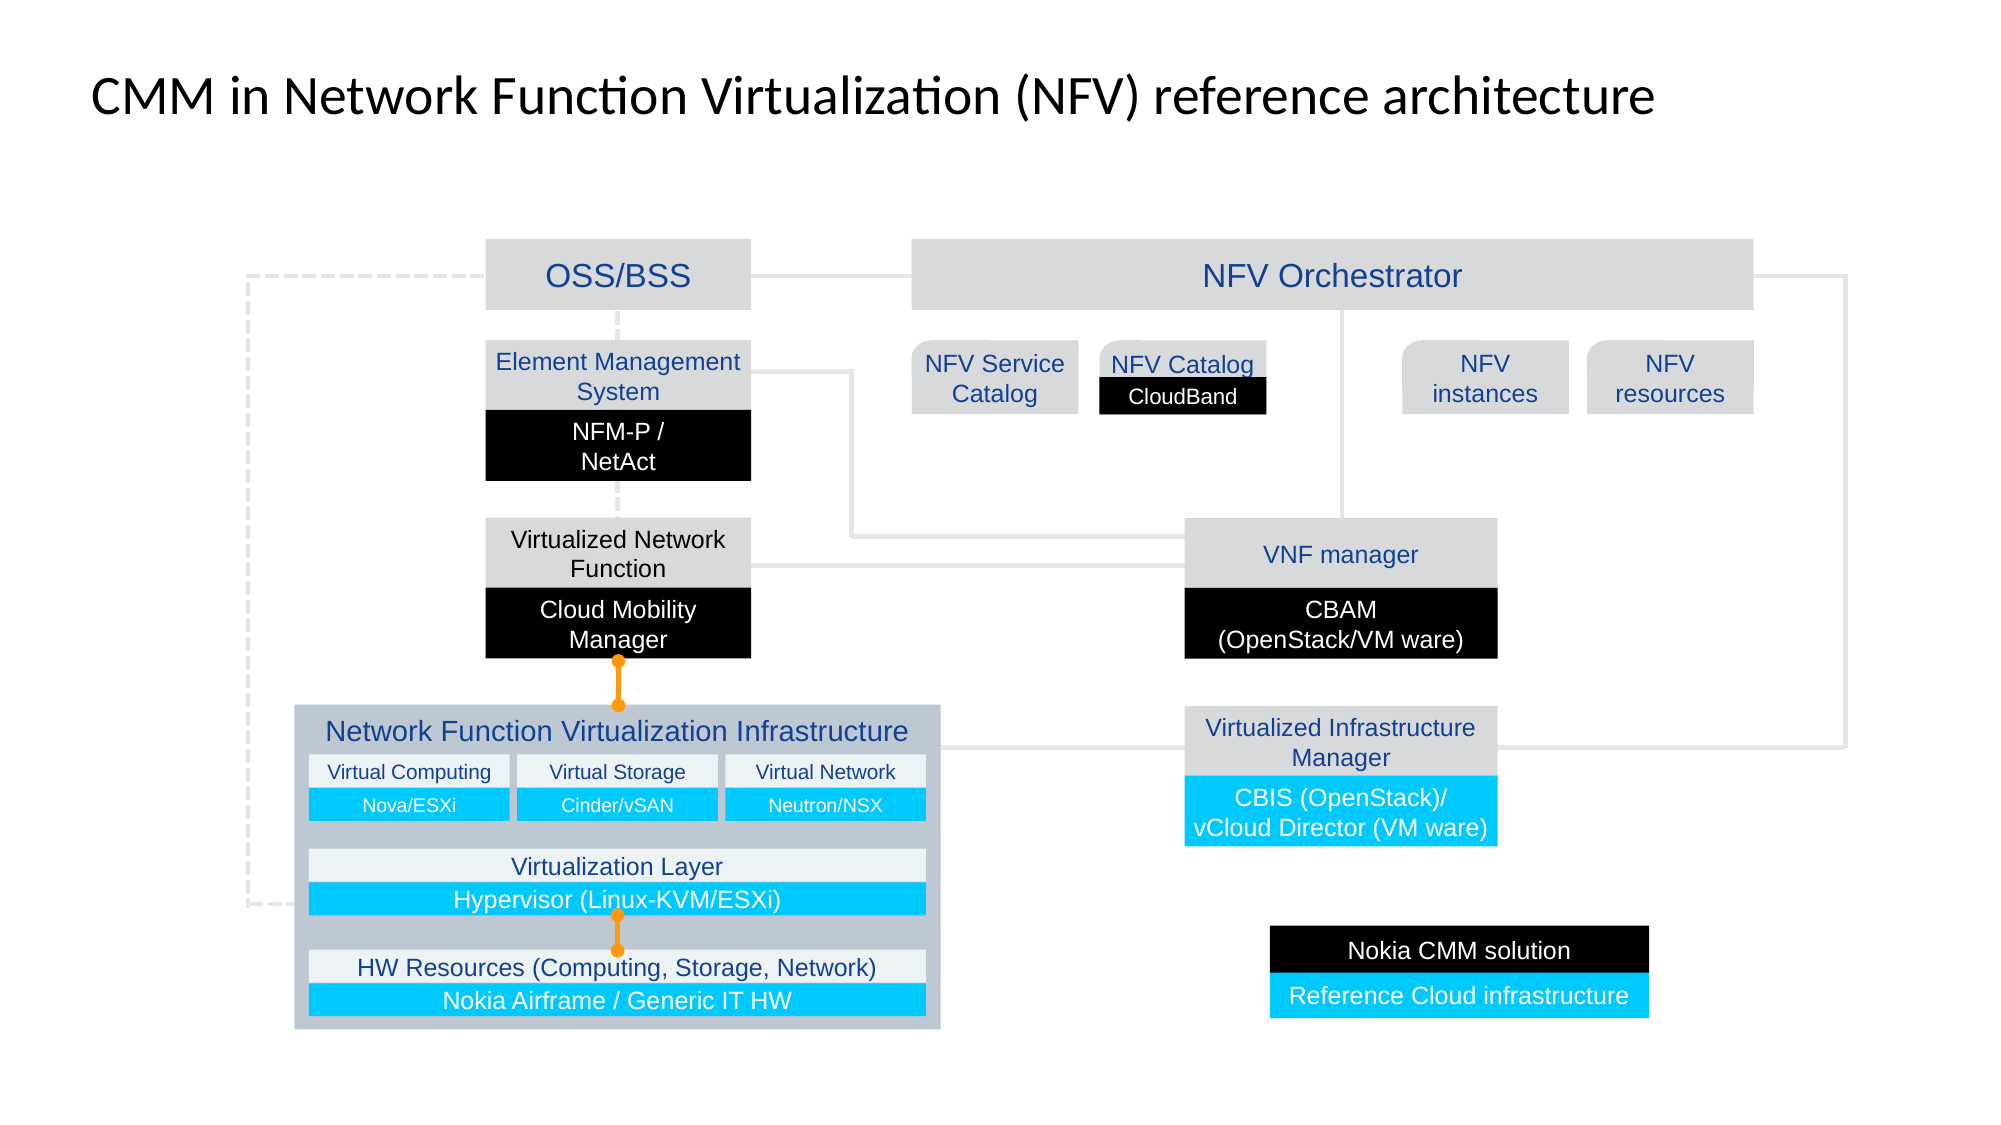

# CMM in Network Function Virtualization (NFV) reference architecture
OSS/BSS
NFV Orchestrator
Element Management System
NFM-P /
NetAct
NFV Service Catalog
NFV Catalog
CloudBand
NFV instances
NFV resources
Virtualized Network Function
Cloud Mobility Manager
VNF manager
CBAM
(OpenStack/VM ware)
Network Function Virtualization Infrastructure
Virtual Computing
Nova/ESXi
Virtual Storage
Cinder/vSAN
Virtual Network
Neutron/NSX
Virtualization Layer
Virtualized Network Function
Hypervisor (Linux-KVM/ESXi)
Cloud Mobility Manager
HW Resources (Computing, Storage, Network)
Nokia Airframe / Generic IT HW
Virtualized Infrastructure Manager
CBIS (OpenStack)/
vCloud Director (VM ware)
Nokia CMM solution
Reference Cloud infrastructure